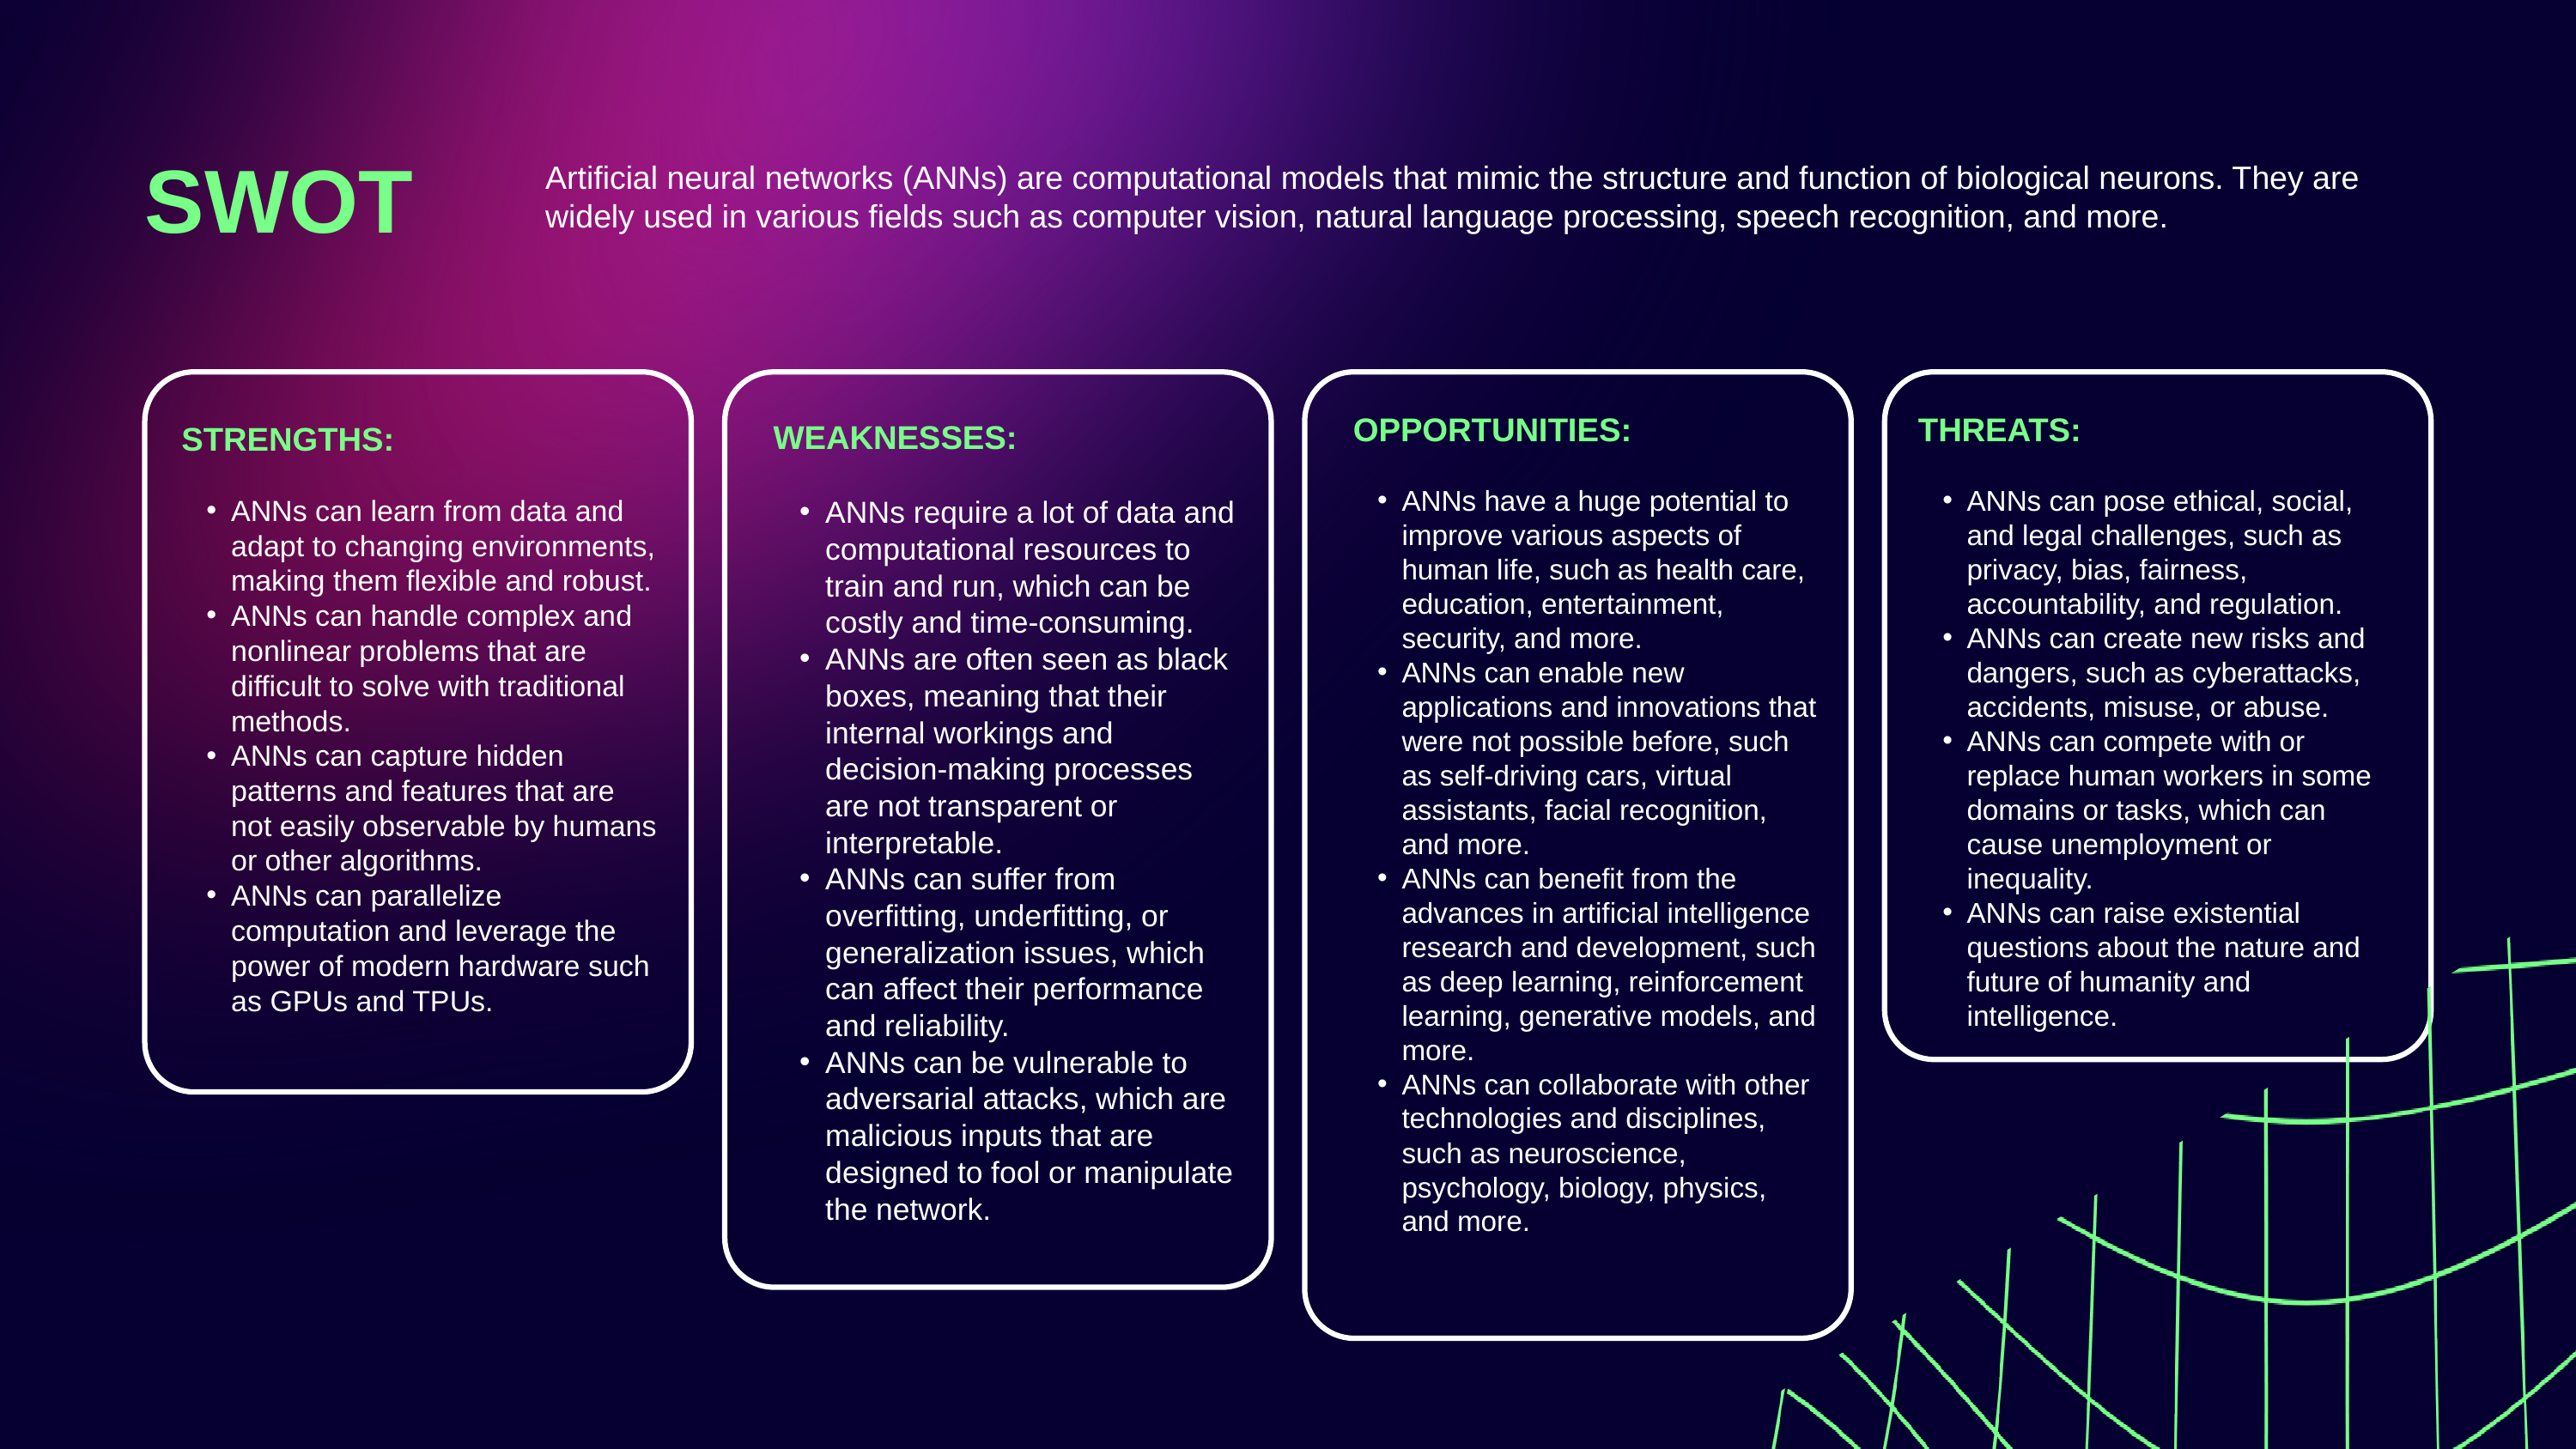

SWOT
Artificial neural networks (ANNs) are computational models that mimic the structure and function of biological neurons. They are widely used in various fields such as computer vision, natural language processing, speech recognition, and more.

OPPORTUNITIES:

ANNs have a huge potential to improve various aspects of human life, such as health care, education, entertainment, security, and more.
ANNs can enable new applications and innovations that were not possible before, such as self-driving cars, virtual assistants, facial recognition, and more.
ANNs can benefit from the advances in artificial intelligence research and development, such as deep learning, reinforcement learning, generative models, and more.
ANNs can collaborate with other technologies and disciplines, such as neuroscience, psychology, biology, physics, and more.
THREATS:

ANNs can pose ethical, social, and legal challenges, such as privacy, bias, fairness, accountability, and regulation.
ANNs can create new risks and dangers, such as cyberattacks, accidents, misuse, or abuse.
ANNs can compete with or replace human workers in some domains or tasks, which can cause unemployment or inequality.
ANNs can raise existential questions about the nature and future of humanity and intelligence.
WEAKNESSES:

ANNs require a lot of data and computational resources to train and run, which can be costly and time-consuming.
ANNs are often seen as black boxes, meaning that their internal workings and decision-making processes are not transparent or interpretable.
ANNs can suffer from overfitting, underfitting, or generalization issues, which can affect their performance and reliability.
ANNs can be vulnerable to adversarial attacks, which are malicious inputs that are designed to fool or manipulate the network.
STRENGTHS:

ANNs can learn from data and adapt to changing environments, making them flexible and robust.
ANNs can handle complex and nonlinear problems that are difficult to solve with traditional methods.
ANNs can capture hidden patterns and features that are not easily observable by humans or other algorithms.
ANNs can parallelize computation and leverage the power of modern hardware such as GPUs and TPUs.